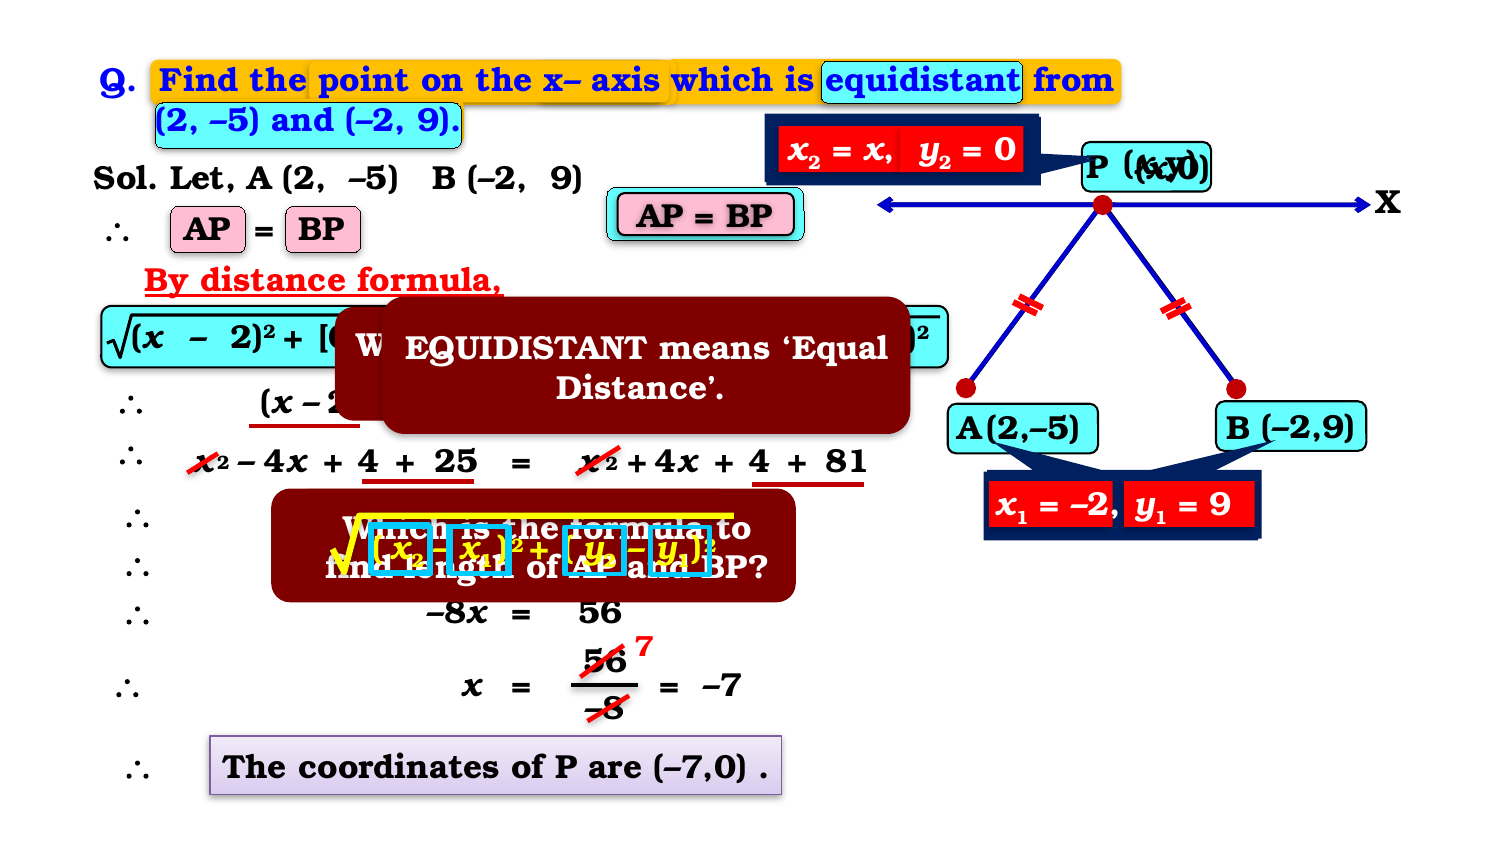

Q.  Find the point on the x– axis which is equidistant from
	(2, –5) and (–2, 9).

x2 = x,
y2 = 0
x2 = x,
y2 = 0

(x,y)
P
(x,0)

Sol. Let, A (2,  –5)   B (–2,  9)
X
AP = BP

∴
AP
=
BP

By distance formula,

EQUIDISTANT means ‘Equal Distance’.

Let the co-ordinates of P be (x,y)

Let the coordinates of B be (x1, y1)

Let the coordinates of P be (x2, y2)
(x
–
2)2
+
[0
–
(–5)]2

Let P be the point on x-axis

Let the coordinates of A be (x1, y1)
[x
–
(–2)]2
+
(0
–
9)2
=

Here, point P is on x-axis

Let the coordinates of P be (x2, y2)

So, y = 0

What do we know about any point on x-axis ?

We need to find
co-ordinates of point P.

Let A (2,–5) and B (–2,9)
Its y co-ordinate is zero.
∴
(x
–
2)
+
(5)
=
(x
+
2)
+
(–9)
2

2
2
2
(–2,9)
(2,–5)
B
A

∴
x
–
4x
+
4
+
25
=
x
+
4x
+
4
+
81
2
2

x1 = 2 ,
y1 = –5
x1 = –2,
y1 = 9

∴
– 4x
+
29
=
4x
+
85

Squaring on both sides
Which is the formula to find length of AP and BP?

(
x2
–
x1
)
+
(
y2
–
y1
)
2
2

∴
– 4x
–
4x
=
85
–
29
∴
–8x
=
56
7
56

∴
x
=
=
–7
–8

∴
The coordinates of P are (–7,0) .